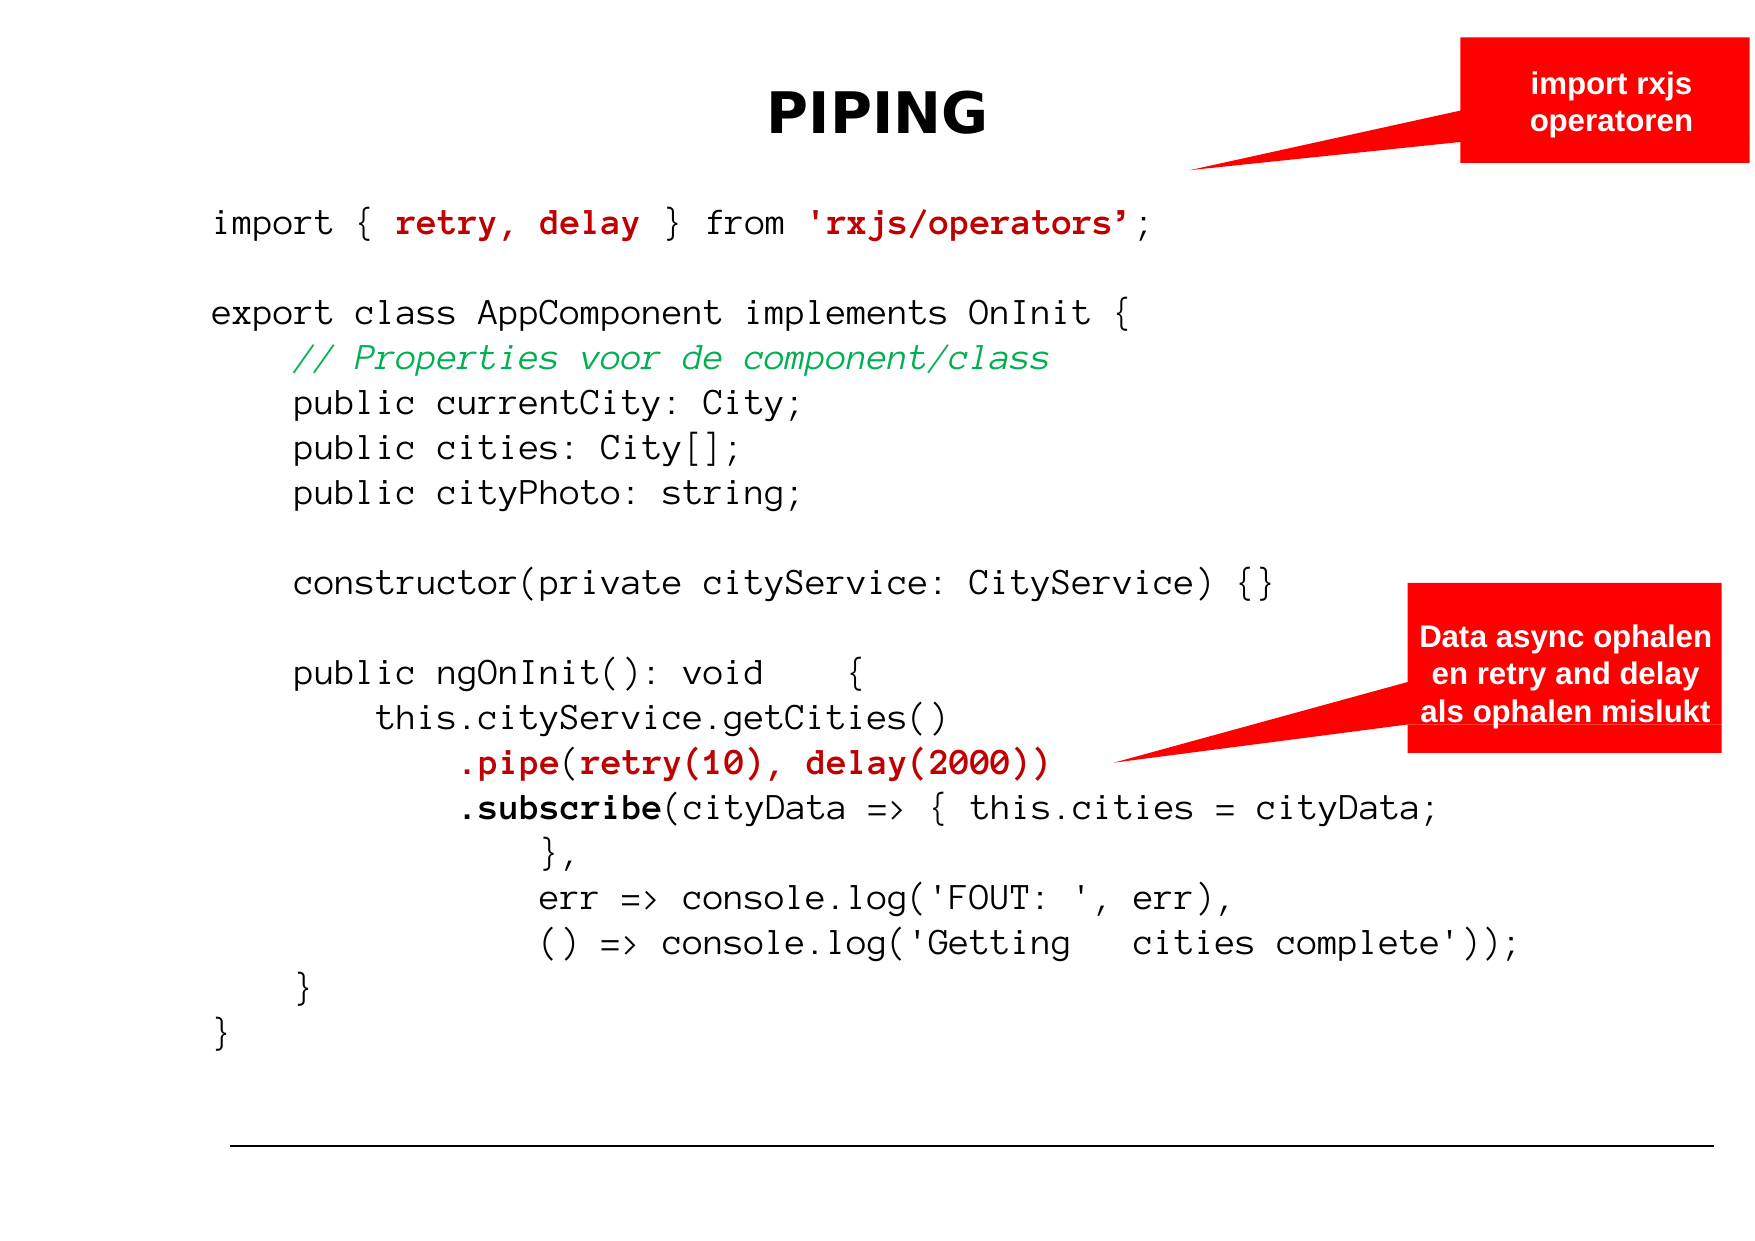

r
import rxjs operatoren
# PIPING
import { retry, delay } from 'rxjs/operators’;
export class AppComponent implements OnInit {
    // Properties voor de component/class
    public currentCity: City;
    public cities: City[];
    public cityPhoto: string;
    constructor(private cityService: CityService) {}
    public ngOnInit(): void    {
        this.cityService.getCities()
            .pipe(retry(10), delay(2000))
            .subscribe(cityData => { this.cities = cityData;
                },
                err => console.log('FOUT: ', err),
                () => console.log('Getting   cities complete'));
    }
}

Data async ophalen en retry and delay als ophalen mislukt